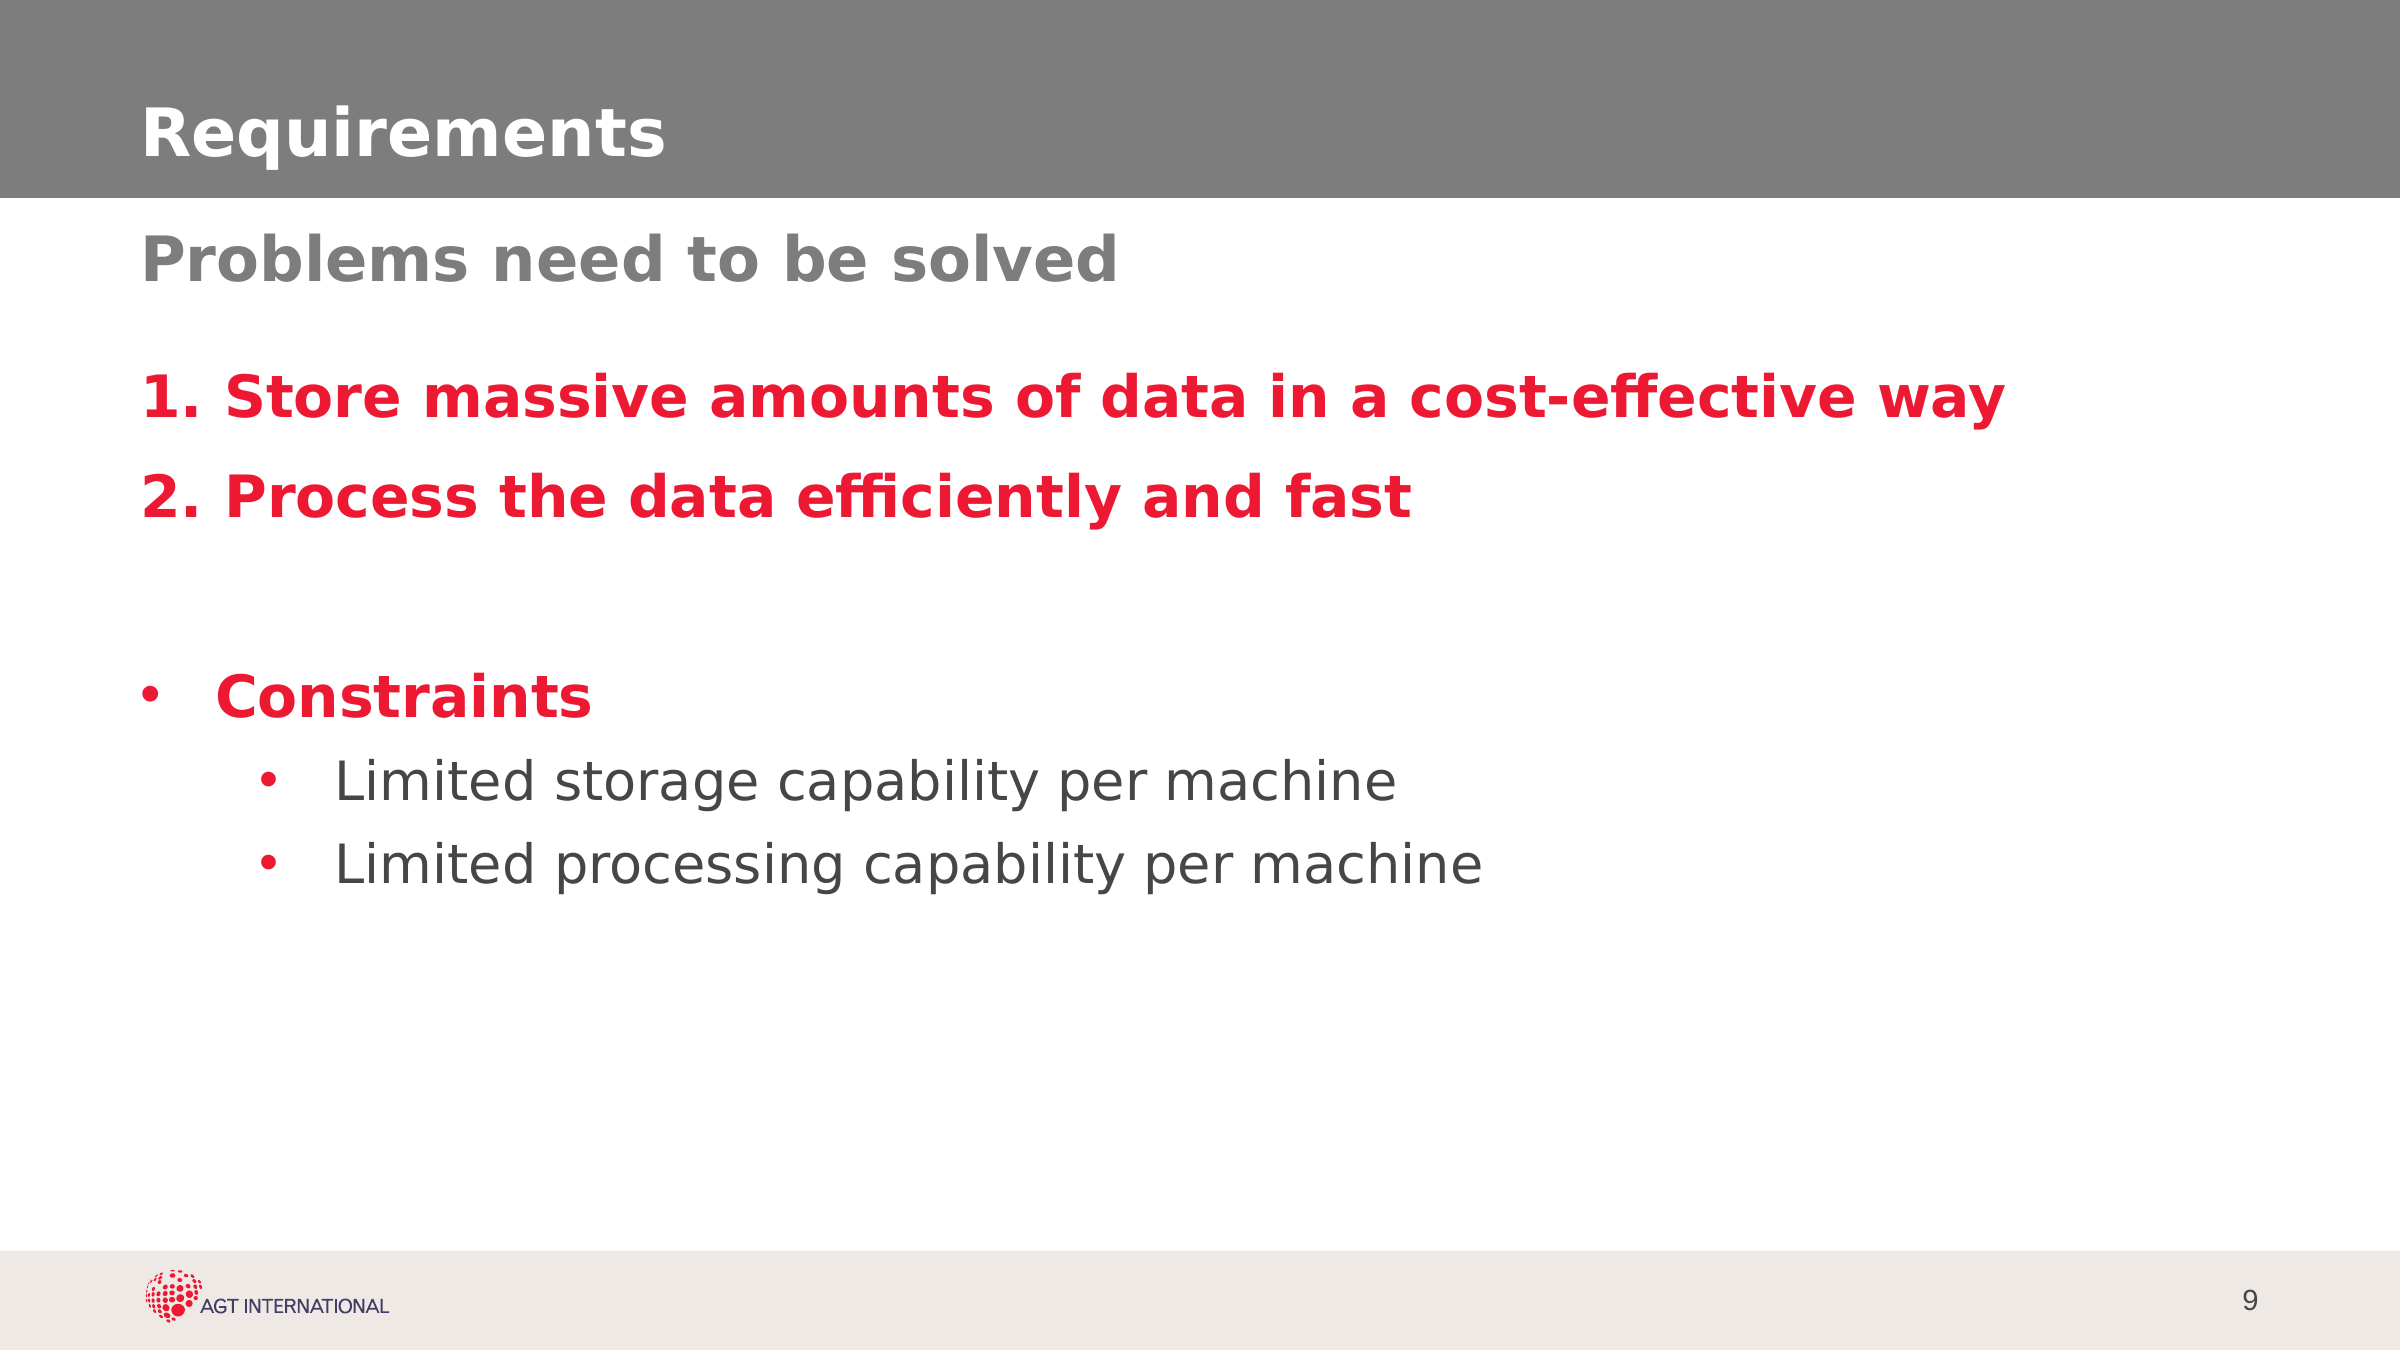

# Requirements
Problems need to be solved
Store massive amounts of data in a cost-effective way
Process the data efficiently and fast

Constraints
Limited storage capability per machine
Limited processing capability per machine